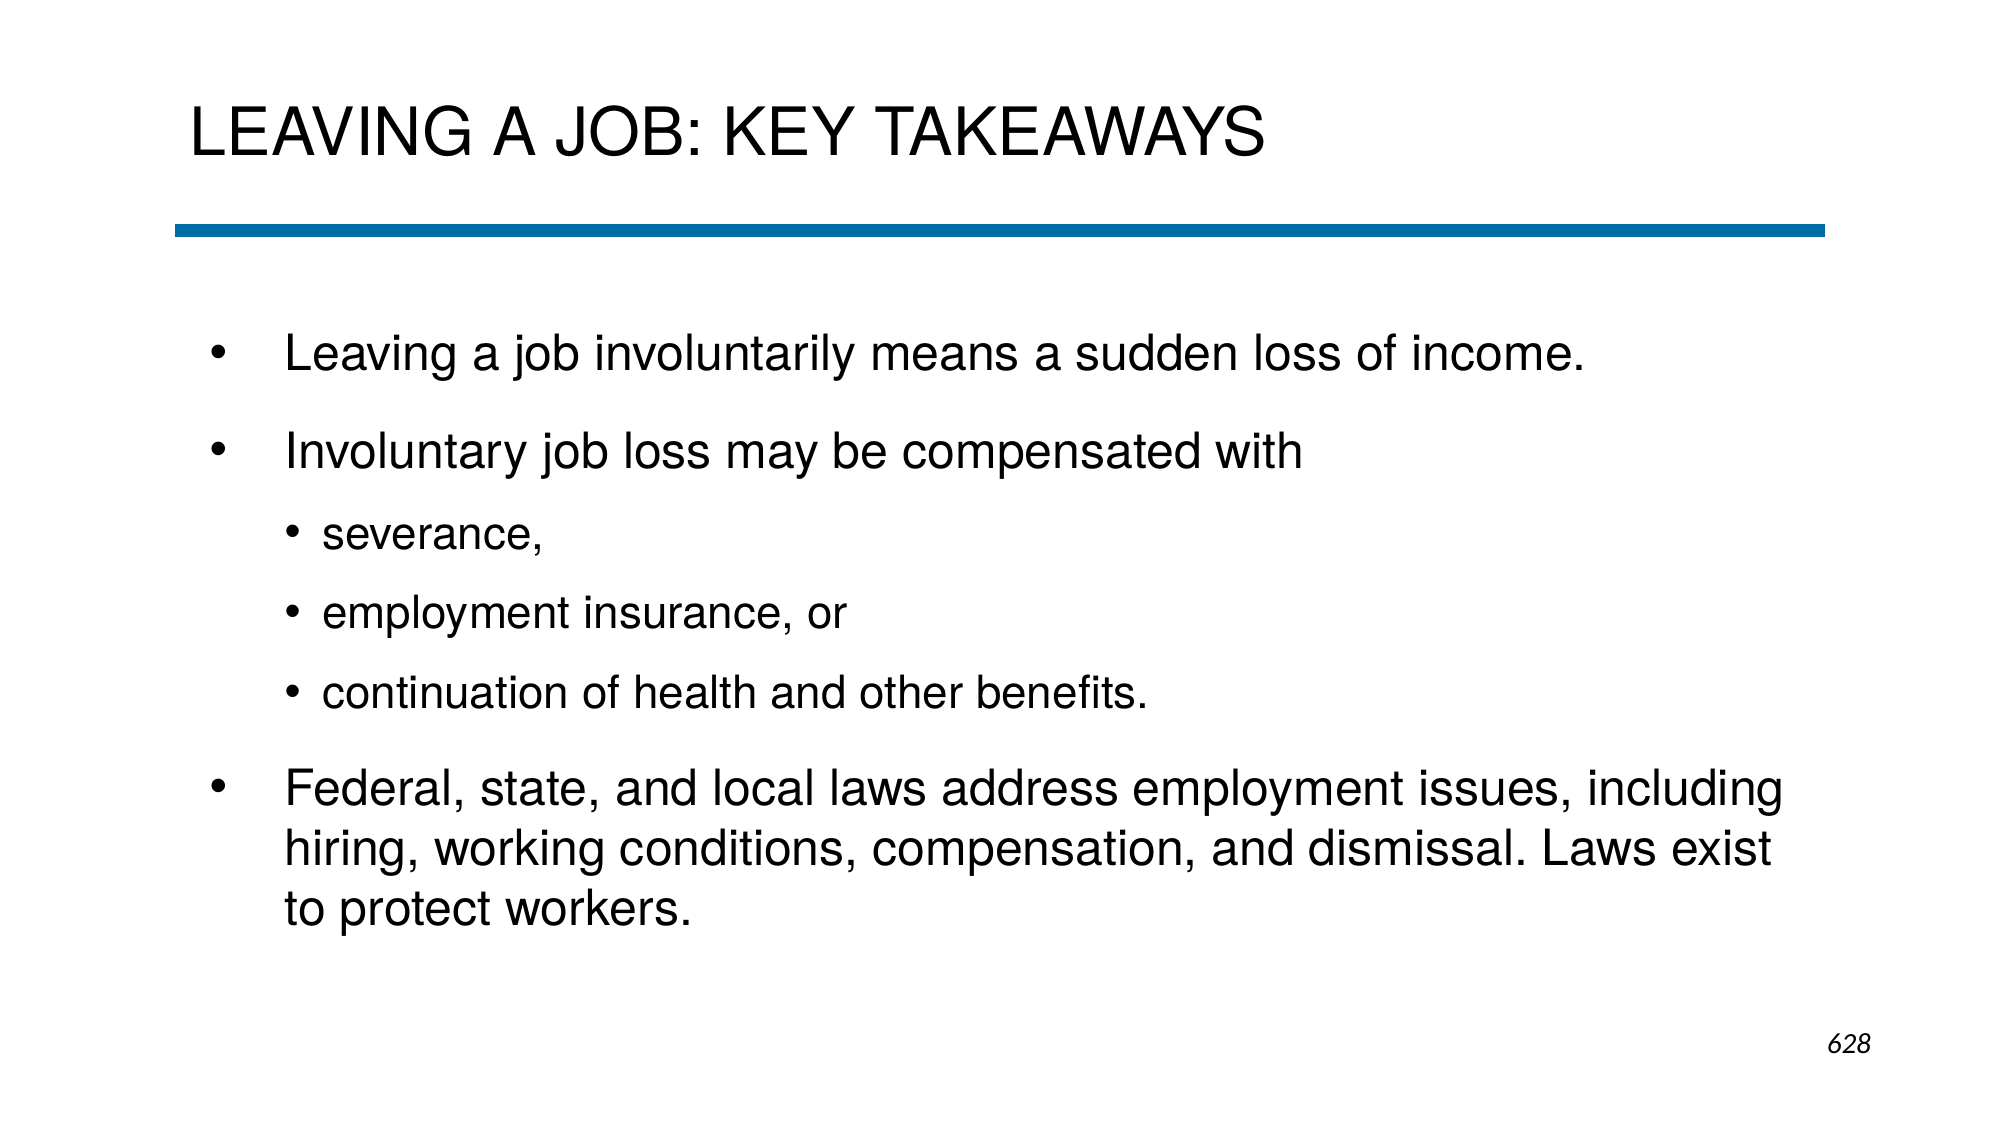

# Leaving a job: key takeaways
Leaving a job involuntarily means a sudden loss of income.
Involuntary job loss may be compensated with
severance,
employment insurance, or
continuation of health and other benefits.
Federal, state, and local laws address employment issues, including hiring, working conditions, compensation, and dismissal. Laws exist to protect workers.
1-628